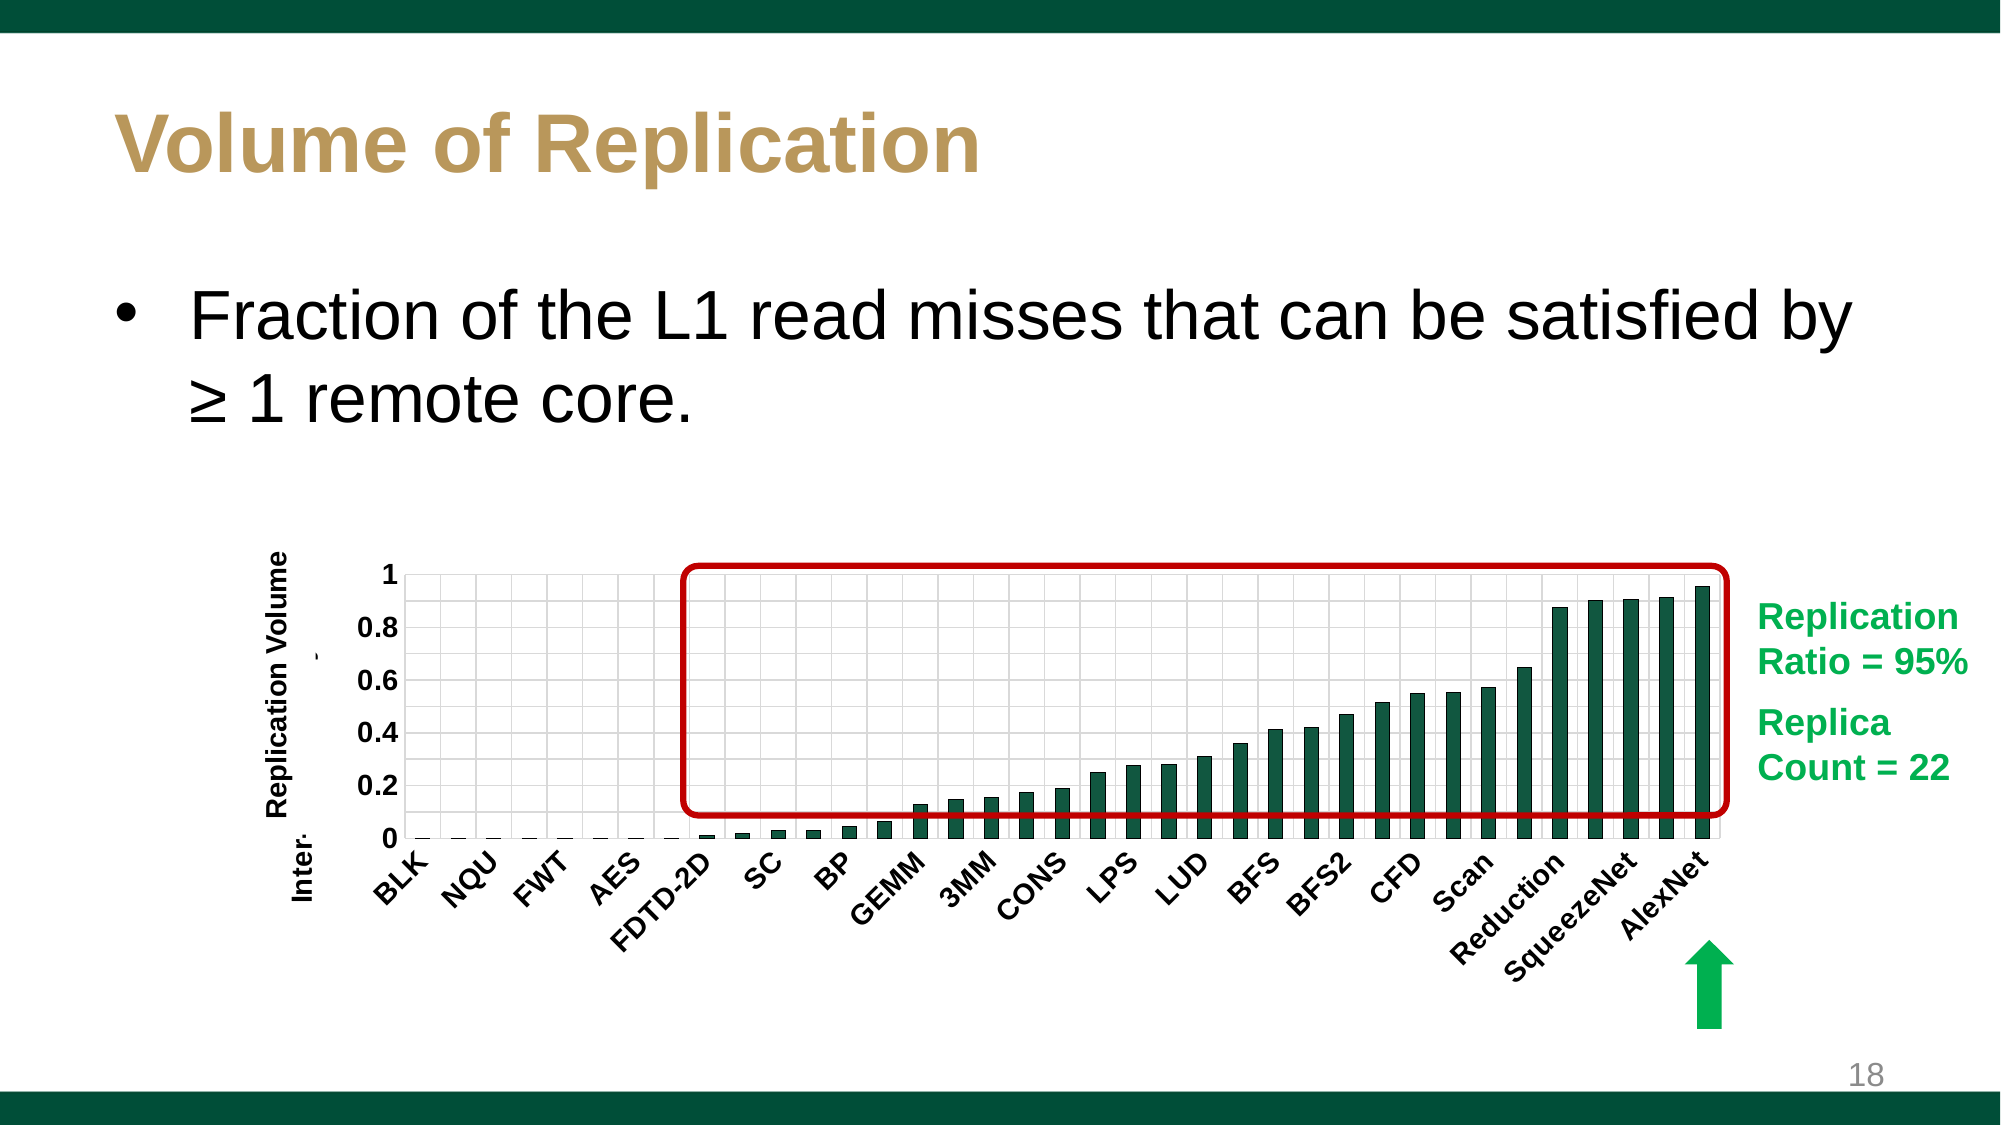

# Volume of Replication
Fraction of the L1 read misses that can be satisfied by ≥ 1 remote core.

### Chart

| Category | Inter-core Locality |
|---|---|
| BLK | 0.0 |
| LIB | 0.0 |
| NQU | 0.0 |
| SLA | 0.0 |
| FWT | 0.0 |
| JPEG | 0.0 |
| AES | 0.0 |
| Kmeans | 0.0 |
| FDTD-2D | 0.012194704063188013 |
| STO | 0.01960557515470476 |
| SC | 0.027679369952612963 |
| RAY | 0.02769490691731092 |
| BP | 0.045781778143936185 |
| TRA | 0.06305451093504692 |
| GEMM | 0.12906641880875833 |
| HS | 0.14631936320051384 |
| 3MM | 0.15332404268828262 |
| Stencil2D | 0.17311041564081125 |
| CONS | 0.18809433932994463 |
| NW | 0.25022261121047223 |
| LPS | 0.2749122224569664 |
| 2MM | 0.2801166076510114 |
| LUD | 0.31142769360133243 |
| SYRK | 0.36035921053052683 |
| BFS | 0.4132742242927084 |
| QTC | 0.4190842502782266 |
| BFS2 | 0.46963898595341563 |
| 3DCONV | 0.5146544614383078 |
| CFD | 0.5508825843841856 |
| 2DCONV | 0.5516538924064388 |
| Scan | 0.5726244167037687 |
| Triad | 0.6465635549187719 |
| Reduction | 0.8759076763485477 |
| ResNet | 0.9033897753312858 |
| SqueezeNet | 0.9060142047810984 |
| NN | 0.911163480492564 |
| AlexNet | 0.9542339674515824 |
Replication Volume

Replication Ratio = 95%
Replica Count = 22

18